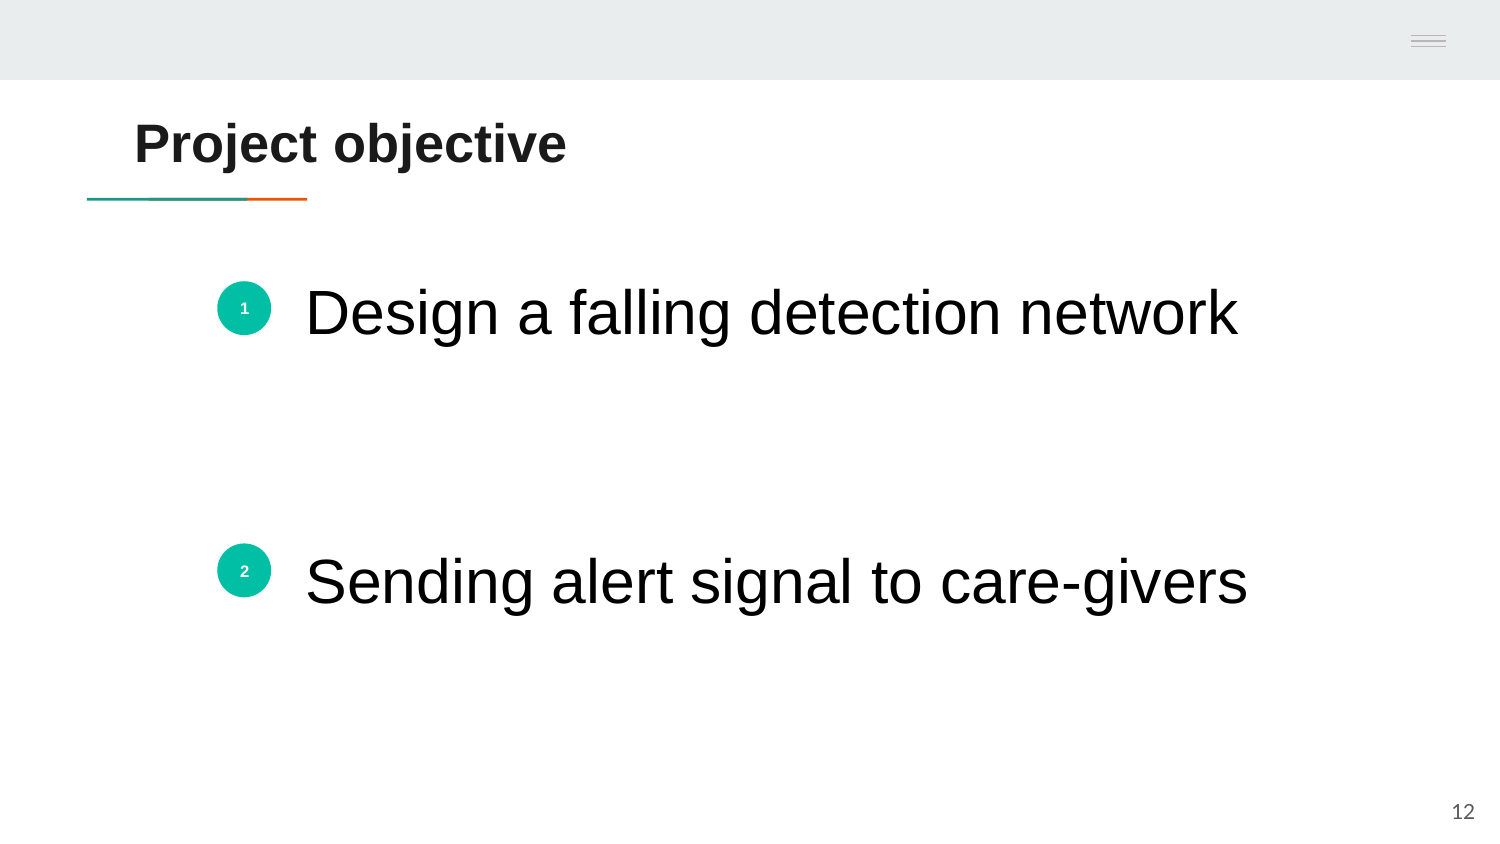

# Project objective
Design a falling detection network
1
Sending alert signal to care-givers
2
12